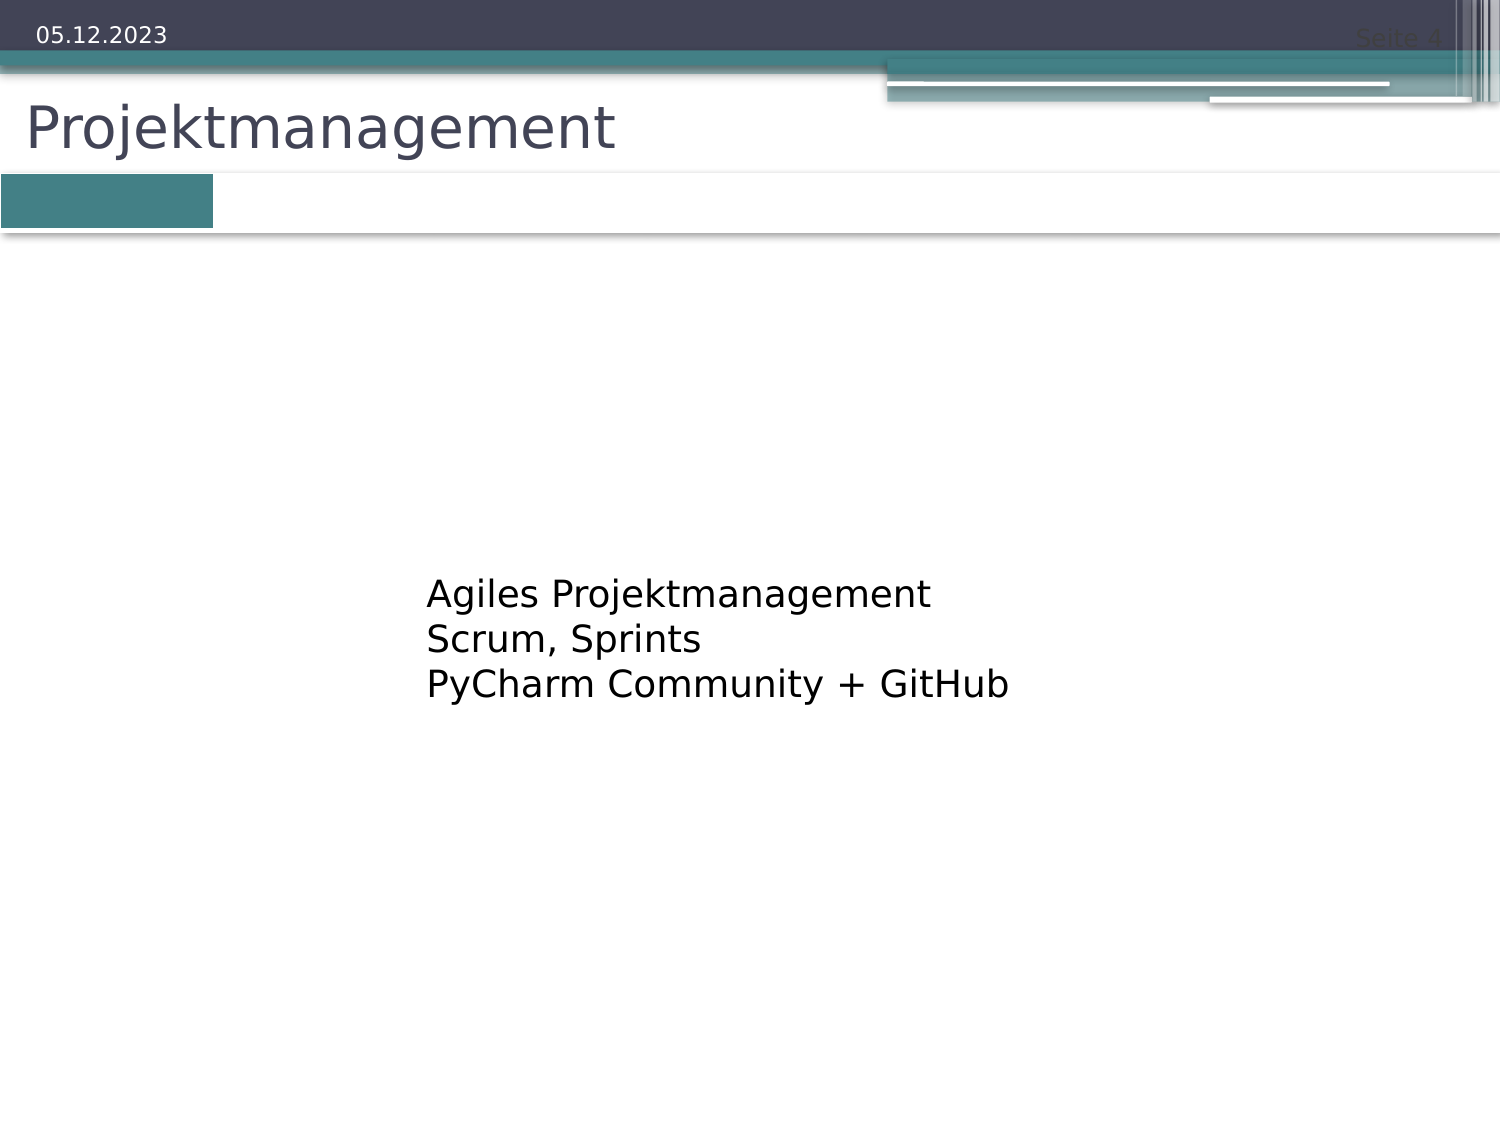

Seite 4
05.12.2023
Projektmanagement
|  |  |  |  |  |  |  |
| --- | --- | --- | --- | --- | --- | --- |
Agiles Projektmanagement
Scrum, Sprints
PyCharm Community + GitHub